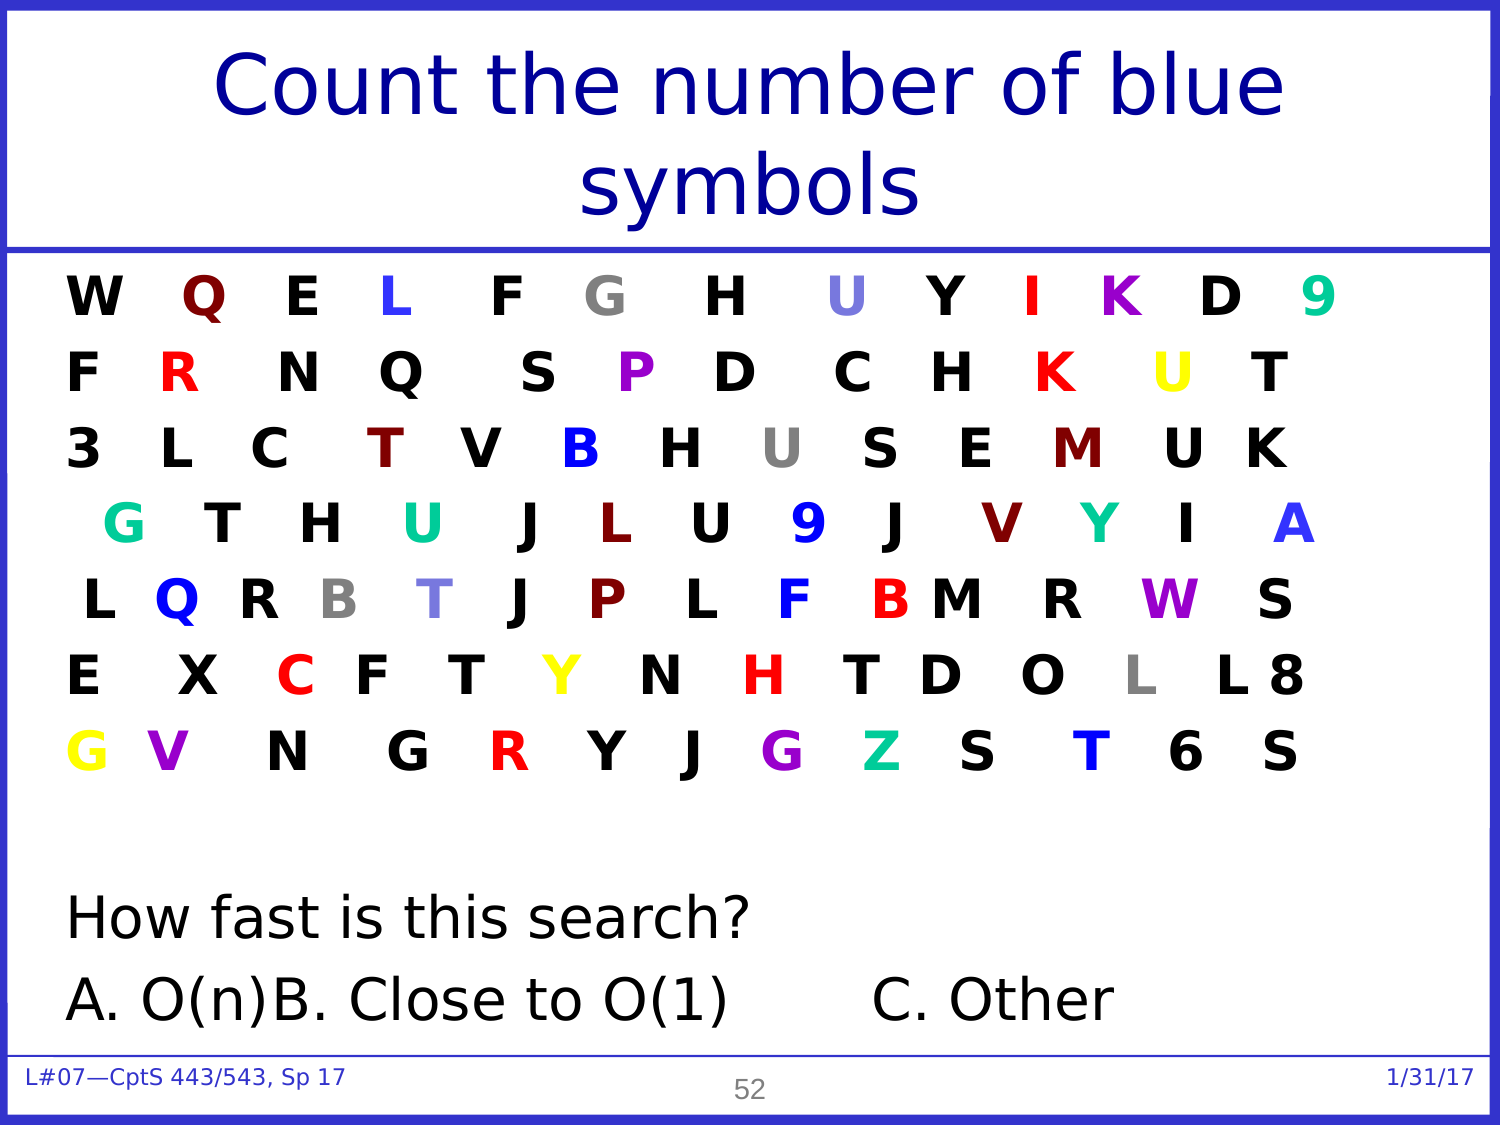

# Count the number of blue symbols
W   Q   E   L    F   G    H    U   Y   I   K   D   9
F   R    N   Q     S   P   D    C   H   K    U   T
3   L   C    T   V   B   H   U   S   E   M   U  K
  G   T   H   U    J   L   U   9   J    V   Y   I    A
 L  Q  R  B   T   J   P   L   F   B M   R   W   S
E    X   C  F   T   Y   N   H   T  D   O   L   L 8
G  V    N    G   R   Y   J   G   Z   S    T   6   S

How fast is this search?
A. O(n)	B. Close to O(1)	C. Other
52